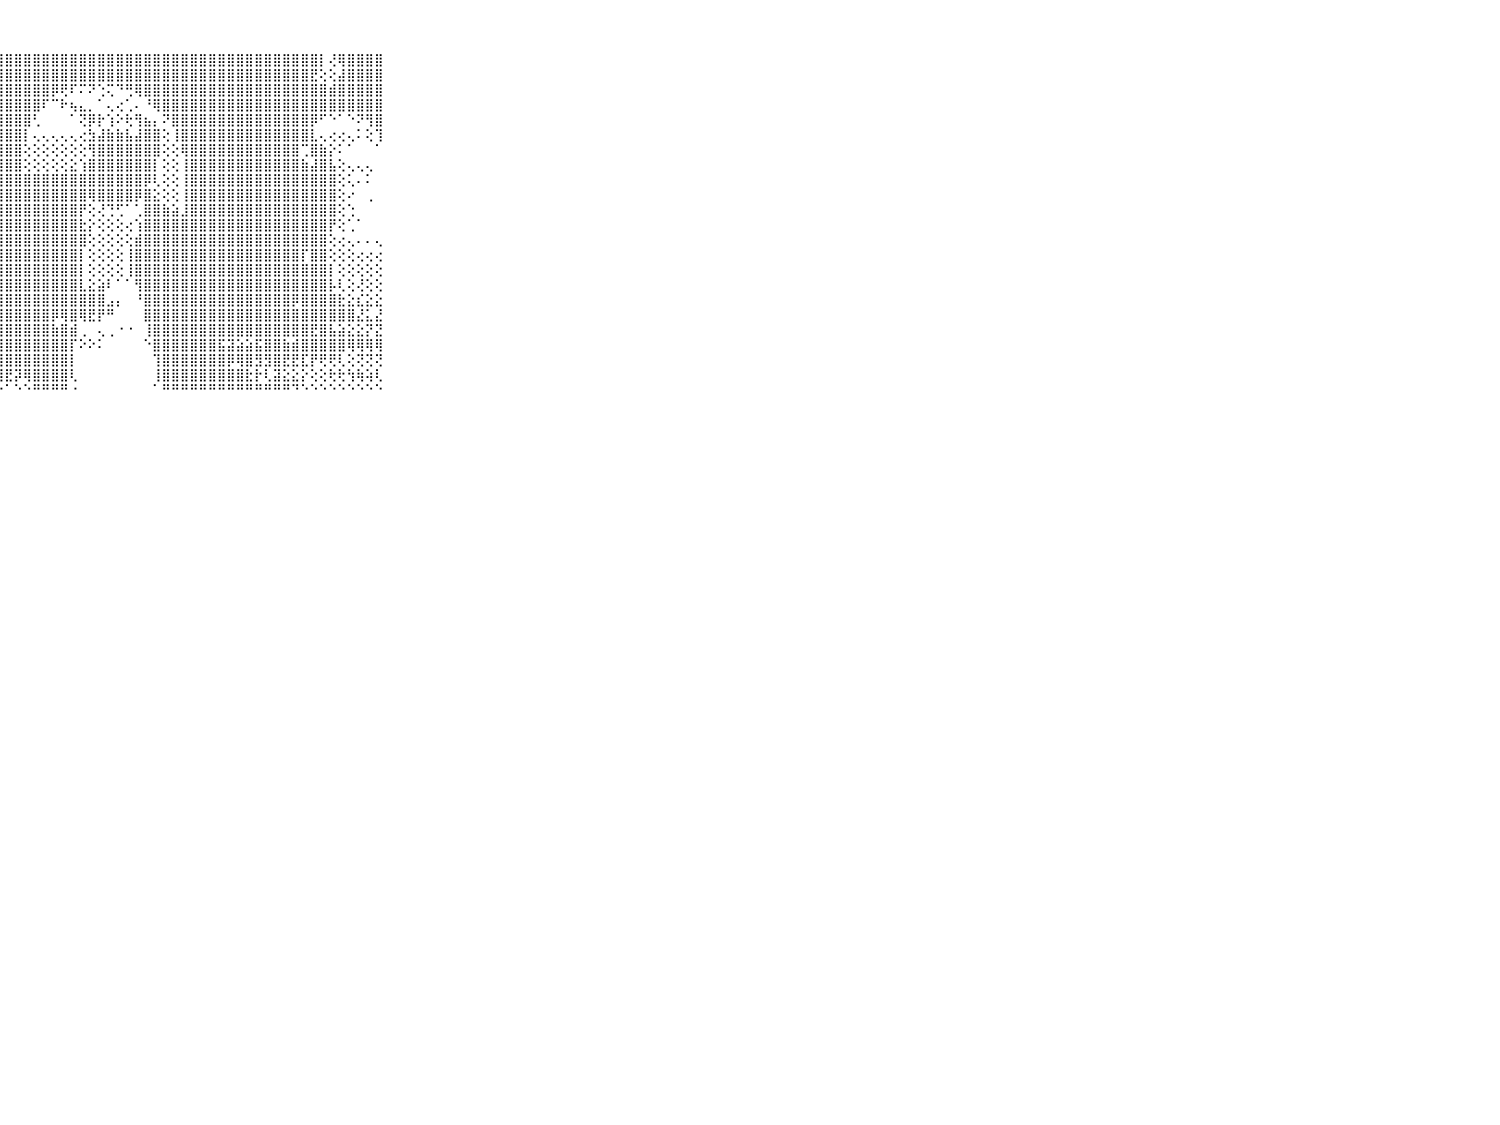

⠀⠀⠀⠀⠀⠀⠀⠀⠀⠀⠀⣿⢾⣽⣿⣿⣿⣿⣿⣿⣿⣿⣿⣿⣿⣿⣿⣿⣿⣿⣿⣿⣿⣿⣿⣿⣿⣿⣿⣿⣿⣿⣿⣿⣿⣿⣿⣿⣿⣿⣿⣿⣿⣿⣿⣿⣿⣿⣿⣿⣿⣿⡇⢜⢿⣿⣿⣿⣿⠀⠀⠀⠀⠀⠀⠀⠀⠀⠀⠀⠀
⠀⠀⠀⠀⠀⠀⠀⠀⠀⠀⠀⣿⣞⣿⣿⣾⣿⣿⣾⣿⣟⣿⣿⣿⣿⣿⣿⣿⣿⣿⣿⣿⣿⣿⣿⣿⣿⣿⣿⣿⣿⣿⣿⣿⣿⣿⣿⣿⣿⣿⣿⣿⣿⣿⣿⣿⣿⣿⣿⣿⣿⣟⢕⢕⣼⣿⣿⣿⣿⠀⠀⠀⠀⠀⠀⠀⠀⠀⠀⠀⠀
⠀⠀⠀⠀⠀⠀⠀⠀⠀⠀⠀⣿⣿⣿⣿⣿⣿⣿⣿⣿⣿⣿⣿⣿⣿⣿⣿⣿⣿⣿⣿⣿⣿⡿⢟⠏⠍⠝⢑⢍⠙⢛⢿⣿⣿⣿⣿⣿⣿⣿⣿⣿⣿⣿⣿⣿⣿⣿⣿⣿⣿⣿⣿⣾⣿⣿⣿⣿⣿⠀⠀⠀⠀⠀⠀⠀⠀⠀⠀⠀⠀
⠀⠀⠀⠀⠀⠀⠀⠀⠀⠀⠀⣿⣿⣿⣿⣿⣿⣿⣿⣿⣿⣿⣿⣿⣿⣿⣿⣿⣿⣿⣿⣿⠏⠉⠗⢦⣄⡀⠁⢄⢔⢁⠄⠘⢿⣿⣿⣿⣿⣿⣿⣿⣿⣿⣿⣿⣿⣿⣿⣿⣿⣿⣿⣿⣿⣿⣿⣿⣿⠀⠀⠀⠀⠀⠀⠀⠀⠀⠀⠀⠀
⠀⠀⠀⠀⠀⠀⠀⠀⠀⠀⠀⣿⣿⣿⣿⣿⣿⣿⣿⣿⣿⣿⣿⣿⣿⣿⣿⣿⣿⣿⣿⢃⠀⠀⠀⠁⢝⡿⡗⢱⠕⢗⢻⣦⡄⠝⣿⣿⣿⣿⣿⣿⣿⣿⣿⣿⣿⣿⣿⣿⣿⡿⠋⠑⠁⠑⠝⢻⣿⠀⠀⠀⠀⠀⠀⠀⠀⠀⠀⠀⠀
⠀⠀⠀⠀⠀⠀⠀⠀⠀⠀⠀⣿⣿⣿⣿⣿⣿⣿⣿⣿⣿⣿⣿⣿⣿⣿⣿⣿⣿⣿⡇⢄⢄⢄⢄⢄⢔⣳⣼⣷⣷⣧⣼⣿⣿⢕⢸⣿⣿⣿⣿⣿⣿⣿⣿⣿⣿⣿⣿⣿⣿⣇⢄⢔⢔⢄⠅⢕⢹⠀⠀⠀⠀⠀⠀⠀⠀⠀⠀⠀⠀
⠀⠀⠀⠀⠀⠀⠀⠀⠀⠀⠀⣿⣿⣿⣿⣿⣿⣿⣿⣿⣿⣿⣿⣿⣿⣿⣿⣿⣿⣿⢕⢕⢕⢕⢕⢕⢕⢻⣿⣿⣿⣿⣿⣿⣿⢕⢕⢿⣿⣿⣿⣿⣿⣿⣿⣿⣿⣿⣿⣿⢉⣿⣷⡕⠅⠁⠀⠀⠁⠀⠀⠀⠀⠀⠀⠀⠀⠀⠀⠀⠀
⠀⠀⠀⠀⠀⠀⠀⠀⠀⠀⠀⣿⣿⣿⣿⣿⣿⣿⣿⣿⣿⣿⣿⣿⣿⣿⣿⣿⣿⣿⢕⢕⢕⢕⢕⣕⢱⣿⣿⣿⣿⣿⣿⣿⡇⢕⢕⢸⣿⣿⣿⣿⣿⣿⣿⣿⣿⣿⣿⣿⣷⣼⣿⣧⢕⢄⢄⢄⠀⠀⠀⠀⠀⠀⠀⠀⠀⠀⠀⠀⠀
⠀⠀⠀⠀⠀⠀⠀⠀⠀⠀⠀⣿⣿⣿⣿⣿⣿⣿⣿⣿⣿⣿⣿⣿⣿⣿⣿⣿⣿⣿⣿⣿⣿⣿⣿⣿⣿⣿⣿⣿⣿⣿⣿⡿⢇⢕⢕⢸⣿⣿⣿⣿⣿⣿⣿⣿⣿⣿⣿⣿⣿⣿⣿⣿⢕⢅⠄⠅⠀⠀⠀⠀⠀⠀⠀⠀⠀⠀⠀⠀⠀
⠀⠀⠀⠀⠀⠀⠀⠀⠀⠀⠀⣿⣿⣿⣿⣿⣿⣿⣿⣿⣿⣿⣿⣿⣿⣿⣿⣿⣿⣿⣿⣿⣿⣿⣿⣿⣿⢿⣿⣿⣿⣿⡿⣿⣕⢕⢕⢸⣿⣿⣿⣿⣿⣿⣿⣿⣿⣿⣿⣿⣿⣿⣿⣿⢕⠔⠀⢀⠀⠀⠀⠀⠀⠀⠀⠀⠀⠀⠀⠀⠀
⠀⠀⠀⠀⠀⠀⠀⠀⠀⠀⠀⣿⣿⣿⣿⣿⣿⣿⣿⣿⣿⣿⣿⣿⣿⣿⣿⣿⣿⣿⣿⣿⣿⣿⣿⣿⡟⢕⢜⢙⢋⠁⢁⣿⣿⣷⣵⣸⣿⣿⣿⣿⣿⣿⣿⣿⣿⣿⣿⣿⣿⣿⣿⣿⢕⢑⠀⠀⠀⠀⠀⠀⠀⠀⠀⠀⠀⠀⠀⠀⠀
⠀⠀⠀⠀⠀⠀⠀⠀⠀⠀⠀⣿⣿⣿⣿⣿⣿⣿⣿⣿⣿⣿⣿⣿⣿⣿⣿⣿⣿⣿⣿⣿⣿⣿⣿⣿⣗⡕⢕⢕⢕⢔⢱⣿⣿⣿⣿⣿⣿⣿⣿⣿⣿⣿⣿⣿⣿⣿⣿⣿⣿⣿⣿⡟⢕⢁⠁⠀⠀⠀⠀⠀⠀⠀⠀⠀⠀⠀⠀⠀⠀
⠀⠀⠀⠀⠀⠀⠀⠀⠀⠀⠀⣿⣿⣿⣿⣿⣿⣿⣿⣿⣿⣿⣿⣿⣿⣿⣿⣿⣿⣿⣿⣿⣿⣿⣿⣿⣿⢕⢕⢕⢕⢕⣾⣿⣿⣿⣿⣿⣿⣿⣿⣿⣿⣿⣿⣿⣿⣿⣿⣿⣿⣿⣿⢕⢔⢄⠄⠄⢄⠀⠀⠀⠀⠀⠀⠀⠀⠀⠀⠀⠀
⠀⠀⠀⠀⠀⠀⠀⠀⠀⠀⠀⣿⣿⣿⣿⣿⣿⣿⣿⣿⣿⣿⣿⣿⣷⣿⣿⣿⣿⣿⣿⣿⣿⣿⣿⣿⡇⢕⢕⢕⢕⢸⣿⣿⣿⣿⣿⣿⣿⣿⣿⣿⣿⣿⣿⣿⣿⣿⣿⣿⡏⣿⣿⢕⢕⢕⢔⢔⢔⠀⠀⠀⠀⠀⠀⠀⠀⠀⠀⠀⠀
⠀⠀⠀⠀⠀⠀⠀⠀⠀⠀⠀⣿⣿⣿⣿⣿⣿⣿⣿⣿⣿⣿⣿⣿⣿⣿⣿⣿⣿⣿⣿⣿⣿⣿⣿⣿⡇⢕⢕⢕⢕⢸⣿⣿⣿⣿⣿⣿⣿⣿⣿⣿⣿⣿⣿⣿⣿⣿⣿⣿⣿⣿⣿⡇⢕⢕⢕⢕⢕⠀⠀⠀⠀⠀⠀⠀⠀⠀⠀⠀⠀
⠀⠀⠀⠀⠀⠀⠀⠀⠀⠀⠀⣿⣿⣿⣿⣿⣿⣿⣿⣿⣿⣿⣿⣿⣿⣿⣿⣿⣿⣿⣿⣿⣿⣿⣿⣿⣇⣕⣵⠇⠁⠁⢻⣿⣿⣿⣿⣿⣿⣿⣿⣿⣿⣿⣿⣿⣿⣿⣿⣿⣿⣿⣿⡧⢇⢕⢜⢕⢕⠀⠀⠀⠀⠀⠀⠀⠀⠀⠀⠀⠀
⠀⠀⠀⠀⠀⠀⠀⠀⠀⠀⠀⣿⣿⣿⣿⣿⣿⣿⣿⣿⣿⣿⣿⣿⣿⣿⣿⣿⣿⣿⣿⣿⣿⣿⣿⣿⣿⣿⣿⣠⡄⠀⠘⣿⣿⣿⣿⣿⣿⣿⣿⣿⣿⣿⣿⣿⣿⣿⣿⡿⣿⣿⣿⣿⣗⣕⣎⣕⣕⠀⠀⠀⠀⠀⠀⠀⠀⠀⠀⠀⠀
⠀⠀⠀⠀⠀⠀⠀⠀⠀⠀⠀⣿⣿⣿⣿⣿⣿⣿⣿⣿⣿⣿⣿⣿⣿⣿⣿⣿⣿⣿⣿⣿⣿⡿⢿⣿⢿⣟⡟⠛⠀⠀⠀⣿⣿⣿⣿⣿⣿⣿⣿⣿⣿⣿⣿⣿⣿⣿⣿⣿⣿⣿⣿⣿⣿⣿⣜⣅⣜⠀⠀⠀⠀⠀⠀⠀⠀⠀⠀⠀⠀
⠀⠀⠀⠀⠀⠀⠀⠀⠀⠀⠀⣿⣿⣿⣿⣿⣿⣿⣿⣿⣿⣿⣿⣿⣿⣿⣿⣿⣿⣿⣿⣿⣿⣷⣿⣾⢀⠀⢄⢀⠐⠐⠀⢸⣿⣿⣿⣿⣿⣿⣿⣿⣿⣿⣿⣿⣿⣿⣿⣿⣿⣟⣿⣧⣵⣕⣕⡝⣝⠀⠀⠀⠀⠀⠀⠀⠀⠀⠀⠀⠀
⠀⠀⠀⠀⠀⠀⠀⠀⠀⠀⠀⣿⣿⣿⣿⣿⣿⣿⣿⣿⣿⣿⣿⣿⣿⣿⣿⣿⣿⣿⣿⣿⣿⣿⣿⡏⠕⠕⠅⠀⠀⠀⠀⠑⣿⣿⣿⣿⣿⣿⣿⣯⣽⣵⣵⣯⣿⣿⣷⣾⣿⣿⣿⣿⣿⢿⢿⢿⢿⠀⠀⠀⠀⠀⠀⠀⠀⠀⠀⠀⠀
⠀⠀⠀⠀⠀⠀⠀⠀⠀⠀⠀⣿⣿⣿⣿⣿⣿⣿⣷⣞⣿⣿⣿⣿⣿⣿⣿⣿⣿⣿⣿⣿⣿⣿⣿⡇⠀⠀⠀⠀⠀⠀⠀⠀⢹⣿⣿⣿⣿⣿⣿⣿⡿⢿⣿⣻⣻⣿⣟⣟⣏⡟⢟⢟⢇⢕⢝⢝⢝⠀⠀⠀⠀⠀⠀⠀⠀⠀⠀⠀⠀
⠀⠀⠀⠀⠀⠀⠀⠀⠀⠀⠀⣿⣿⣿⣾⣿⣟⣻⣿⣿⣿⣿⣸⣿⣿⣿⣿⢿⣟⡽⢿⣿⣿⣿⣿⢇⠀⠀⠀⠀⠀⠀⠀⠀⢸⣿⣿⣿⣿⣿⣿⣿⣿⣿⣗⡗⢇⣽⣕⣕⡕⢕⢕⢗⢗⢳⢷⢵⢇⠀⠀⠀⠀⠀⠀⠀⠀⠀⠀⠀⠀
⠀⠀⠀⠀⠀⠀⠀⠀⠀⠀⠀⠘⠙⠛⠛⠛⠛⠛⠋⠑⠘⠙⠋⠙⠛⠋⠁⠑⠁⠑⠑⠛⠛⠛⠛⠐⠀⠀⠀⠀⠀⠀⠀⠀⠁⠛⠛⠛⠛⠛⠛⠛⠛⠛⠛⠛⠛⠛⠛⠙⠑⠑⠑⠑⠑⠑⠑⠑⠑⠀⠀⠀⠀⠀⠀⠀⠀⠀⠀⠀⠀